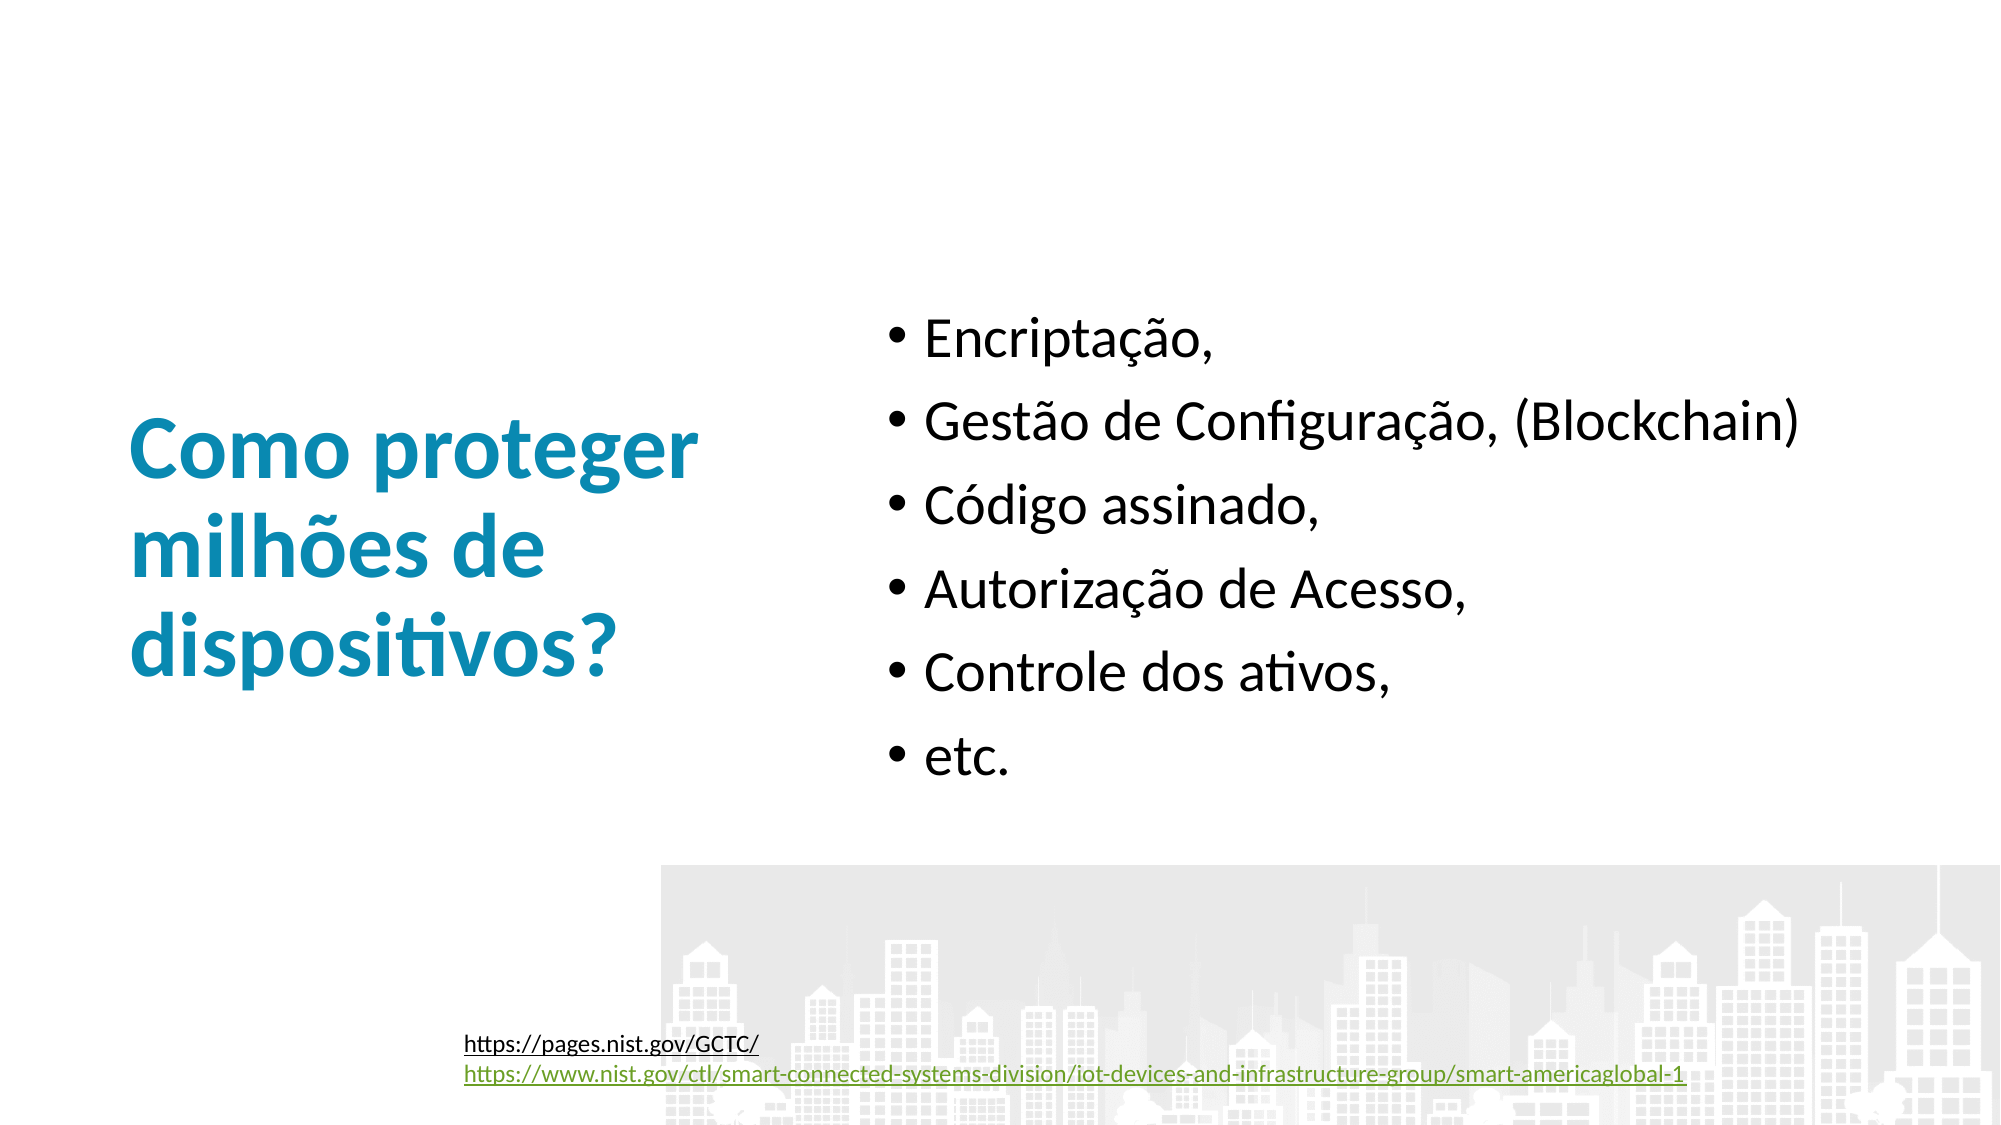

Encriptação,
Gestão de Configuração, (Blockchain)
Código assinado,
Autorização de Acesso,
Controle dos ativos,
etc.
# Como proteger milhões de dispositivos?
https://pages.nist.gov/GCTC/​
https://www.nist.gov/ctl/smart-connected-systems-division/iot-devices-and-infrastructure-group/smart-americaglobal-1